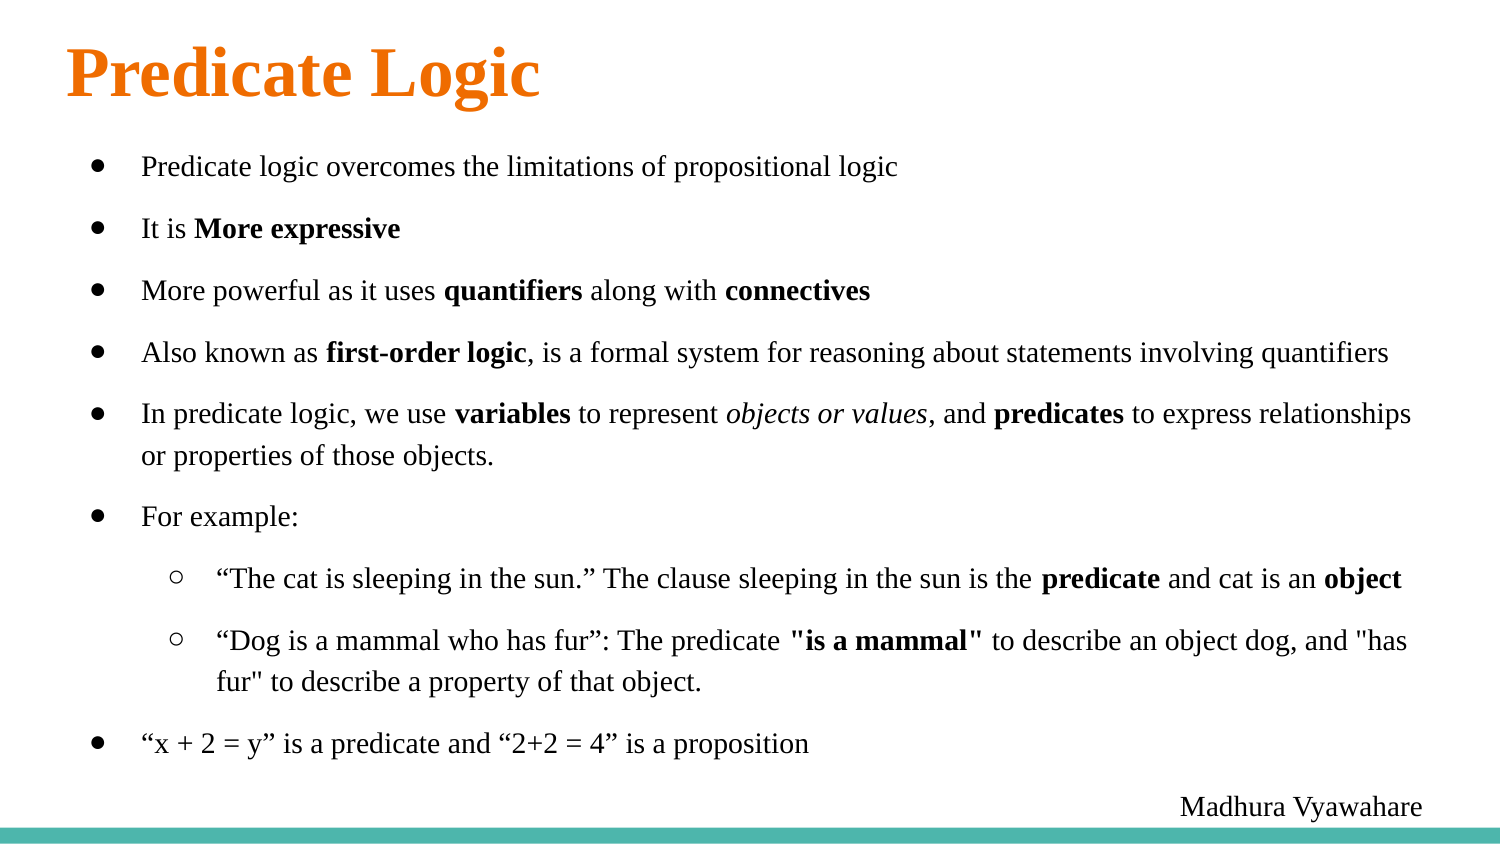

# Predicate Logic
Predicate logic overcomes the limitations of propositional logic
It is More expressive
More powerful as it uses quantifiers along with connectives
Also known as first-order logic, is a formal system for reasoning about statements involving quantifiers
In predicate logic, we use variables to represent objects or values, and predicates to express relationships or properties of those objects.
For example:
“The cat is sleeping in the sun.” The clause sleeping in the sun is the predicate and cat is an object
“Dog is a mammal who has fur”: The predicate "is a mammal" to describe an object dog, and "has fur" to describe a property of that object.
“x + 2 = y” is a predicate and “2+2 = 4” is a proposition